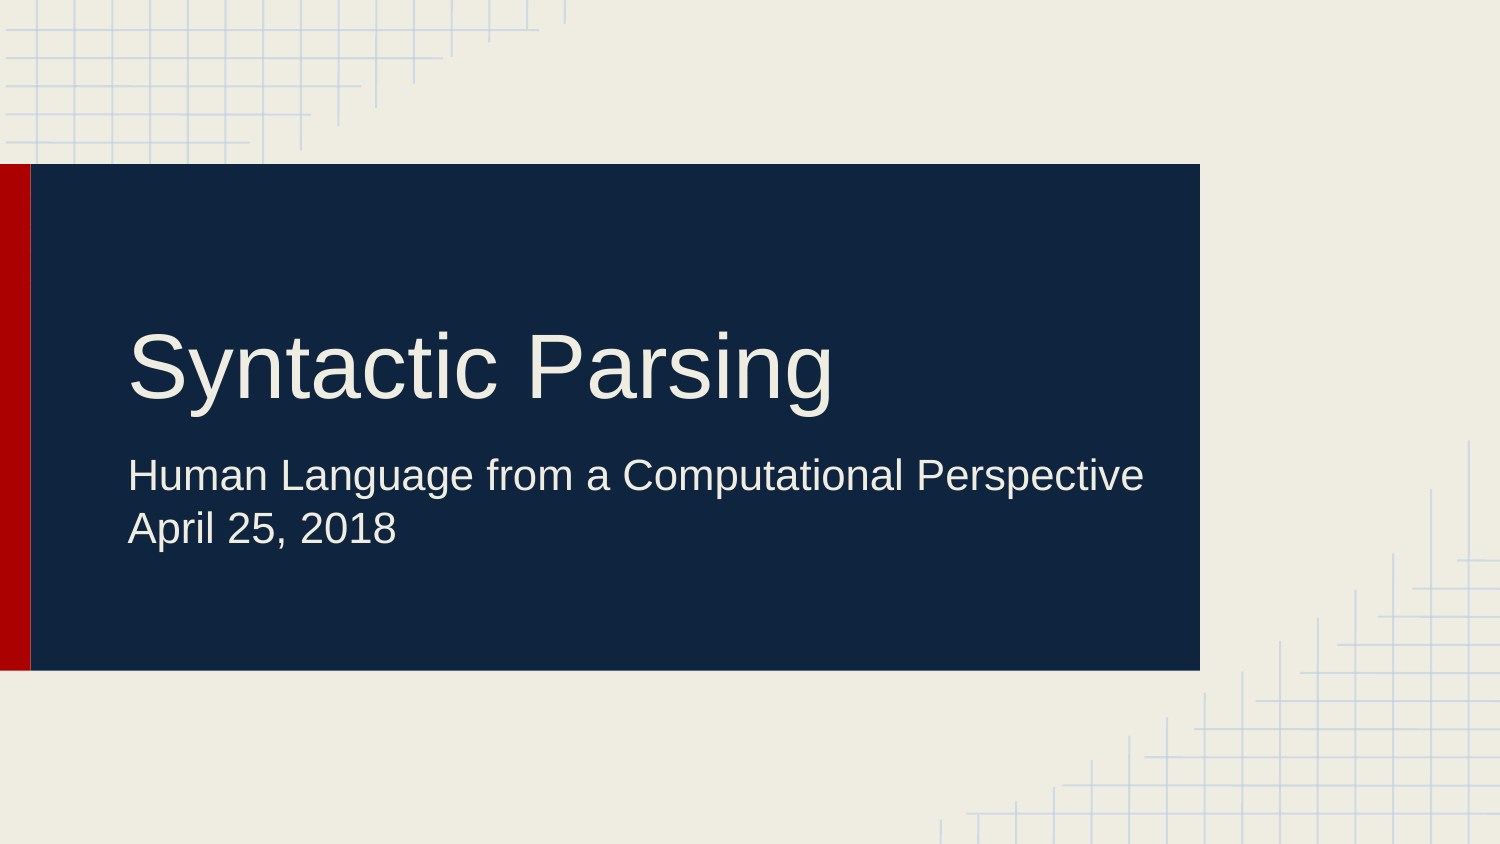

# Syntactic Parsing
Human Language from a Computational Perspective
April 25, 2018